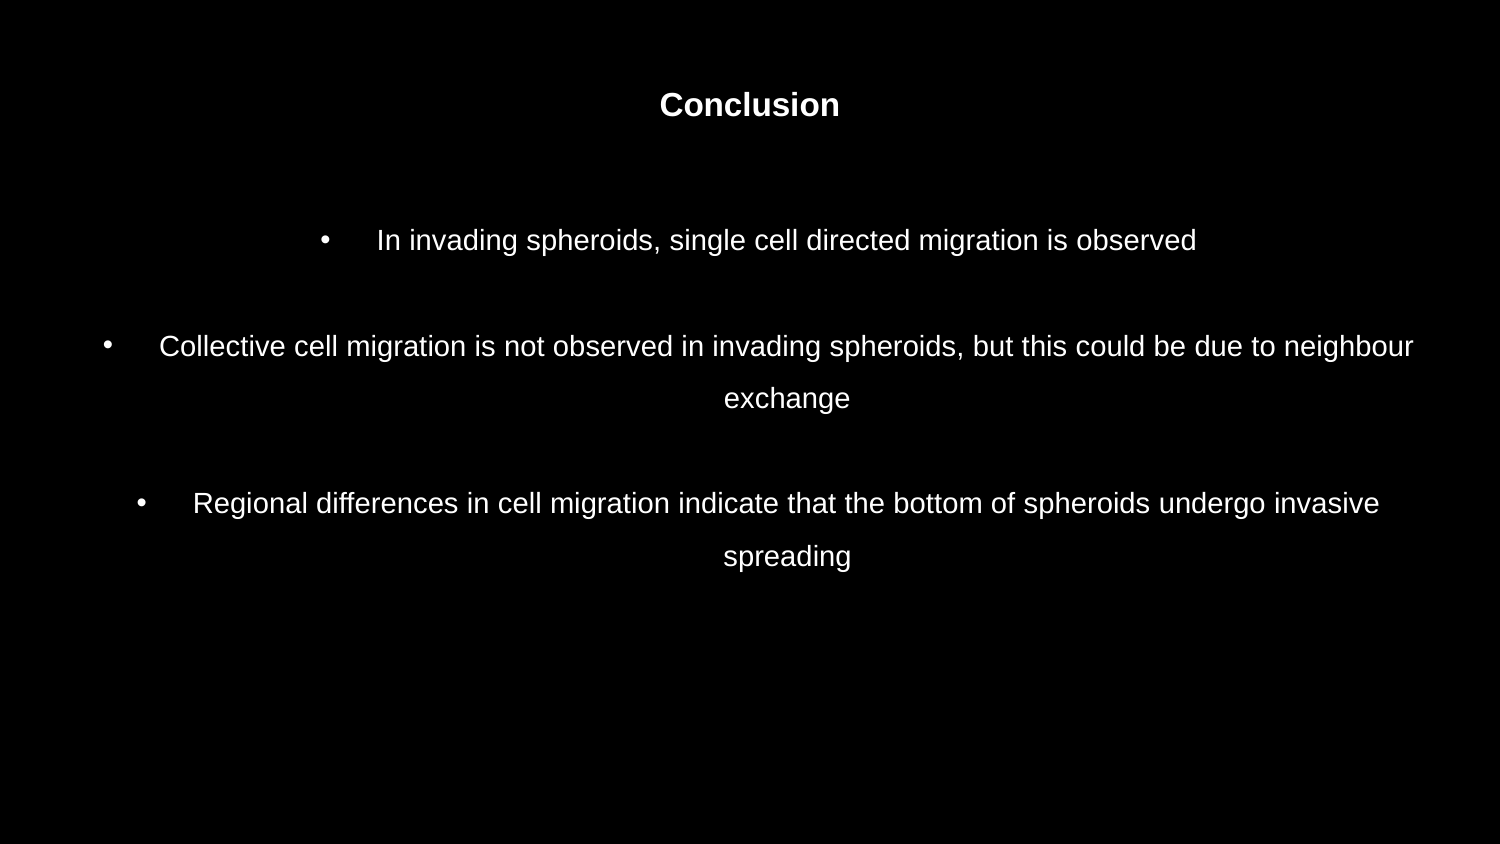

# Conclusion
In invading spheroids, single cell directed migration is observed

Collective cell migration is not observed in invading spheroids, but this could be due to neighbour exchange

Regional differences in cell migration indicate that the bottom of spheroids undergo invasive spreading